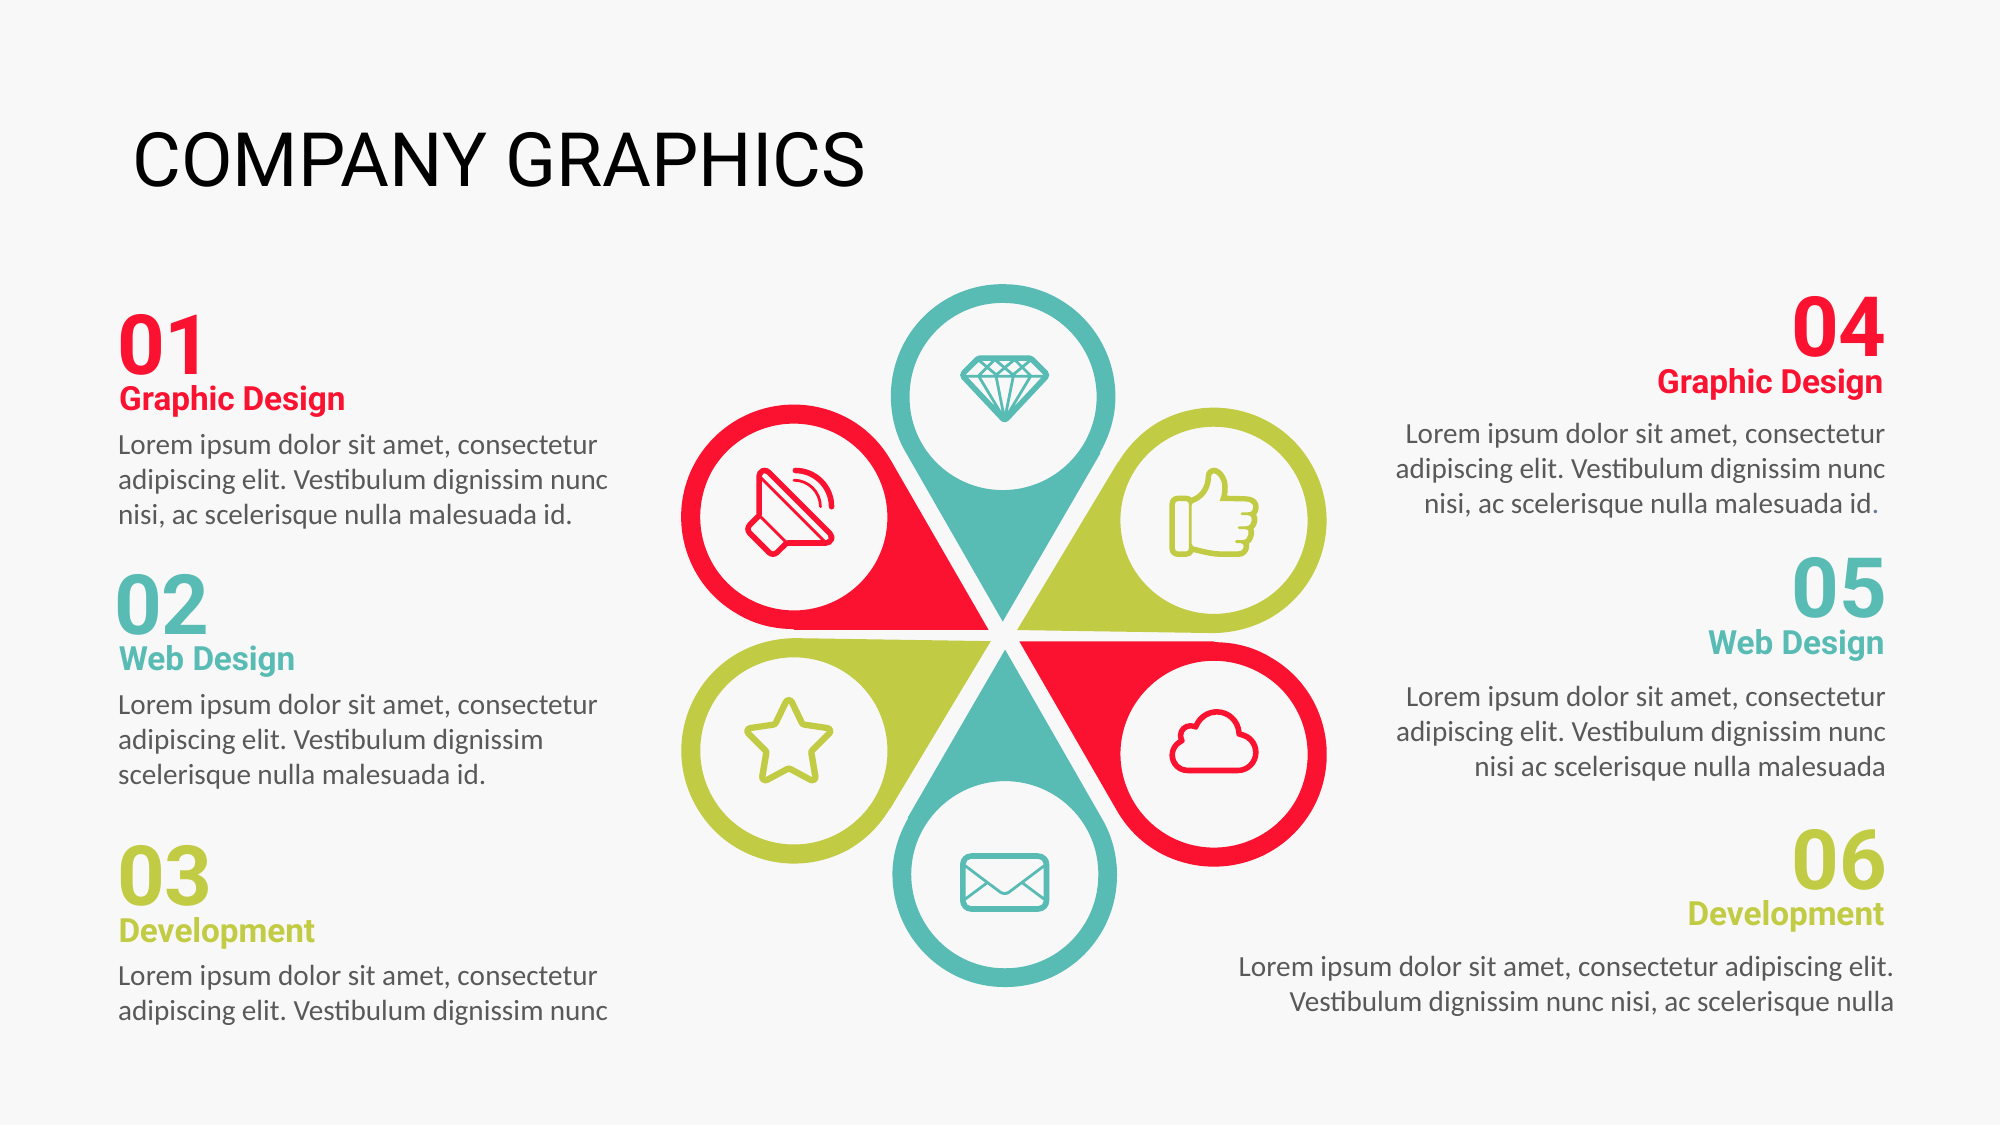

COMPANY GRAPHICS
04
Graphic Design
Lorem ipsum dolor sit amet, consectetur adipiscing elit. Vestibulum dignissim nunc nisi, ac scelerisque nulla malesuada id.
01
Graphic Design
Lorem ipsum dolor sit amet, consectetur adipiscing elit. Vestibulum dignissim nunc nisi, ac scelerisque nulla malesuada id.

05
Web Design
Lorem ipsum dolor sit amet, consectetur adipiscing elit. Vestibulum dignissim nunc nisi ac scelerisque nulla malesuada
02
Web Design
Lorem ipsum dolor sit amet, consectetur adipiscing elit. Vestibulum dignissim  scelerisque nulla malesuada id.

06
Development
Lorem ipsum dolor sit amet, consectetur adipiscing elit. Vestibulum dignissim nunc nisi, ac scelerisque nulla
03
Development
Lorem ipsum dolor sit amet, consectetur adipiscing elit. Vestibulum dignissim nunc